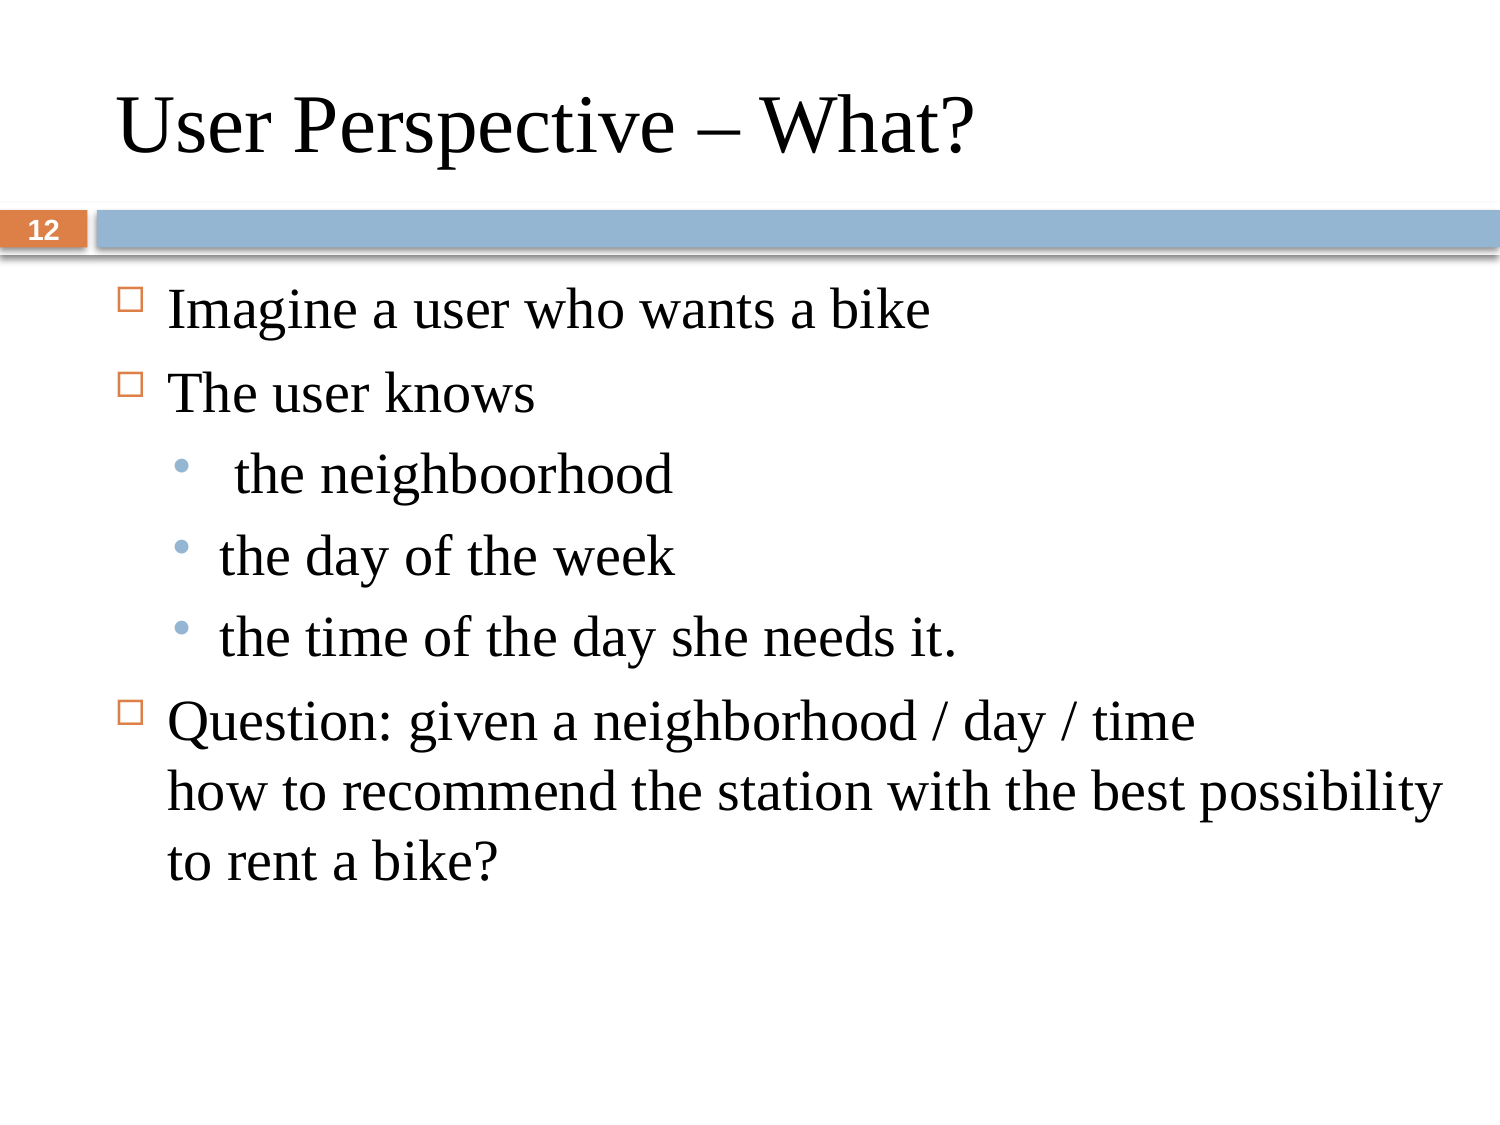

# User Perspective – What?
12
Imagine a user who wants a bike
The user knows
 the neighboorhood
the day of the week
the time of the day she needs it.
Question: given a neighborhood / day / time
how to recommend the station with the best possibility to rent a bike?